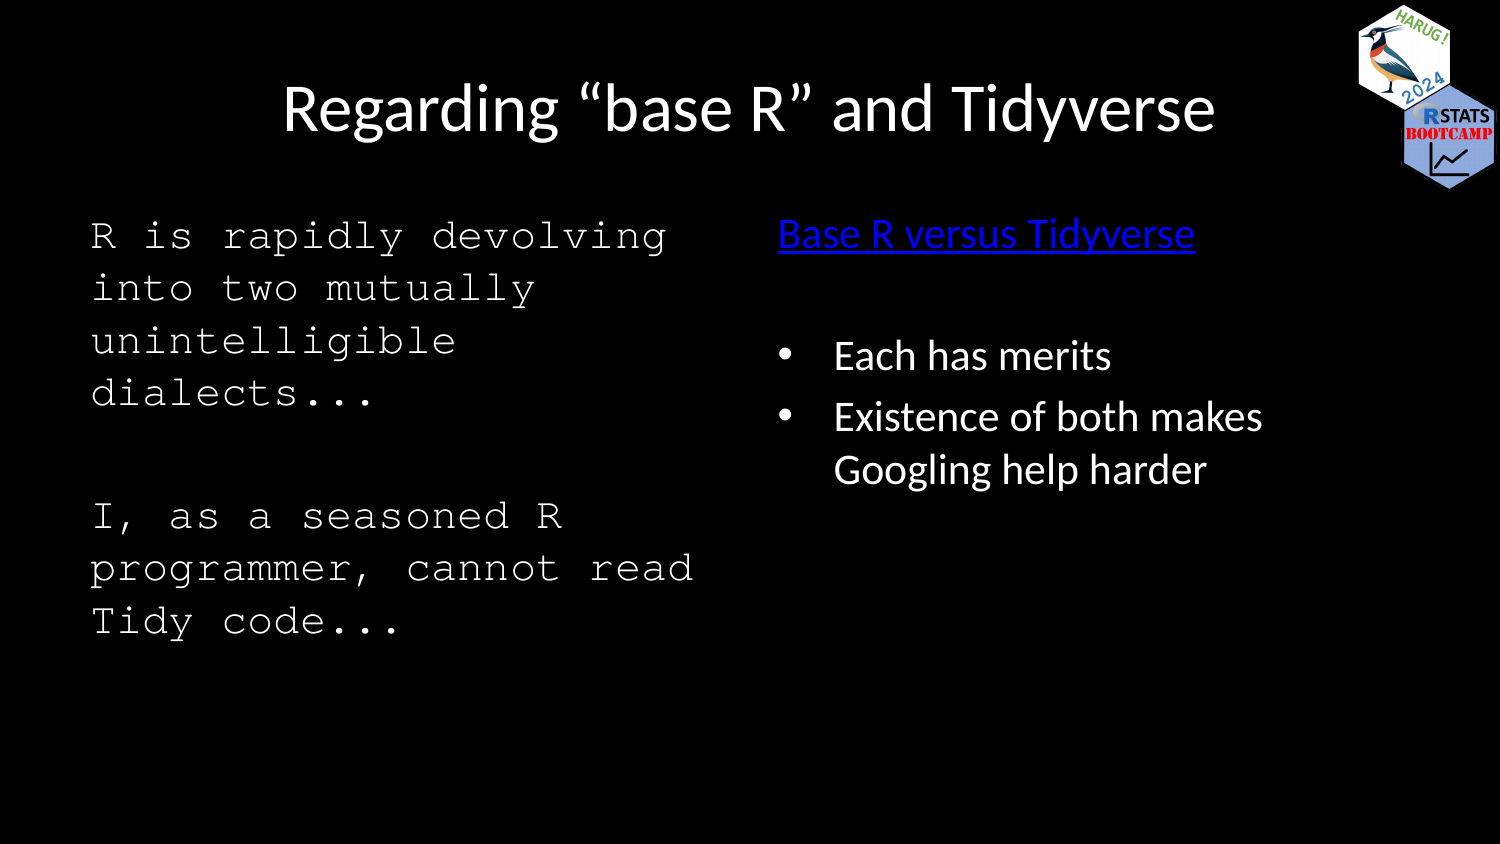

# Regarding “base R” and Tidyverse
R is rapidly devolving into two mutually unintelligible dialects...

I, as a seasoned R programmer, cannot read Tidy code...
Base R versus Tidyverse

Each has merits
Existence of both makes Googling help harder